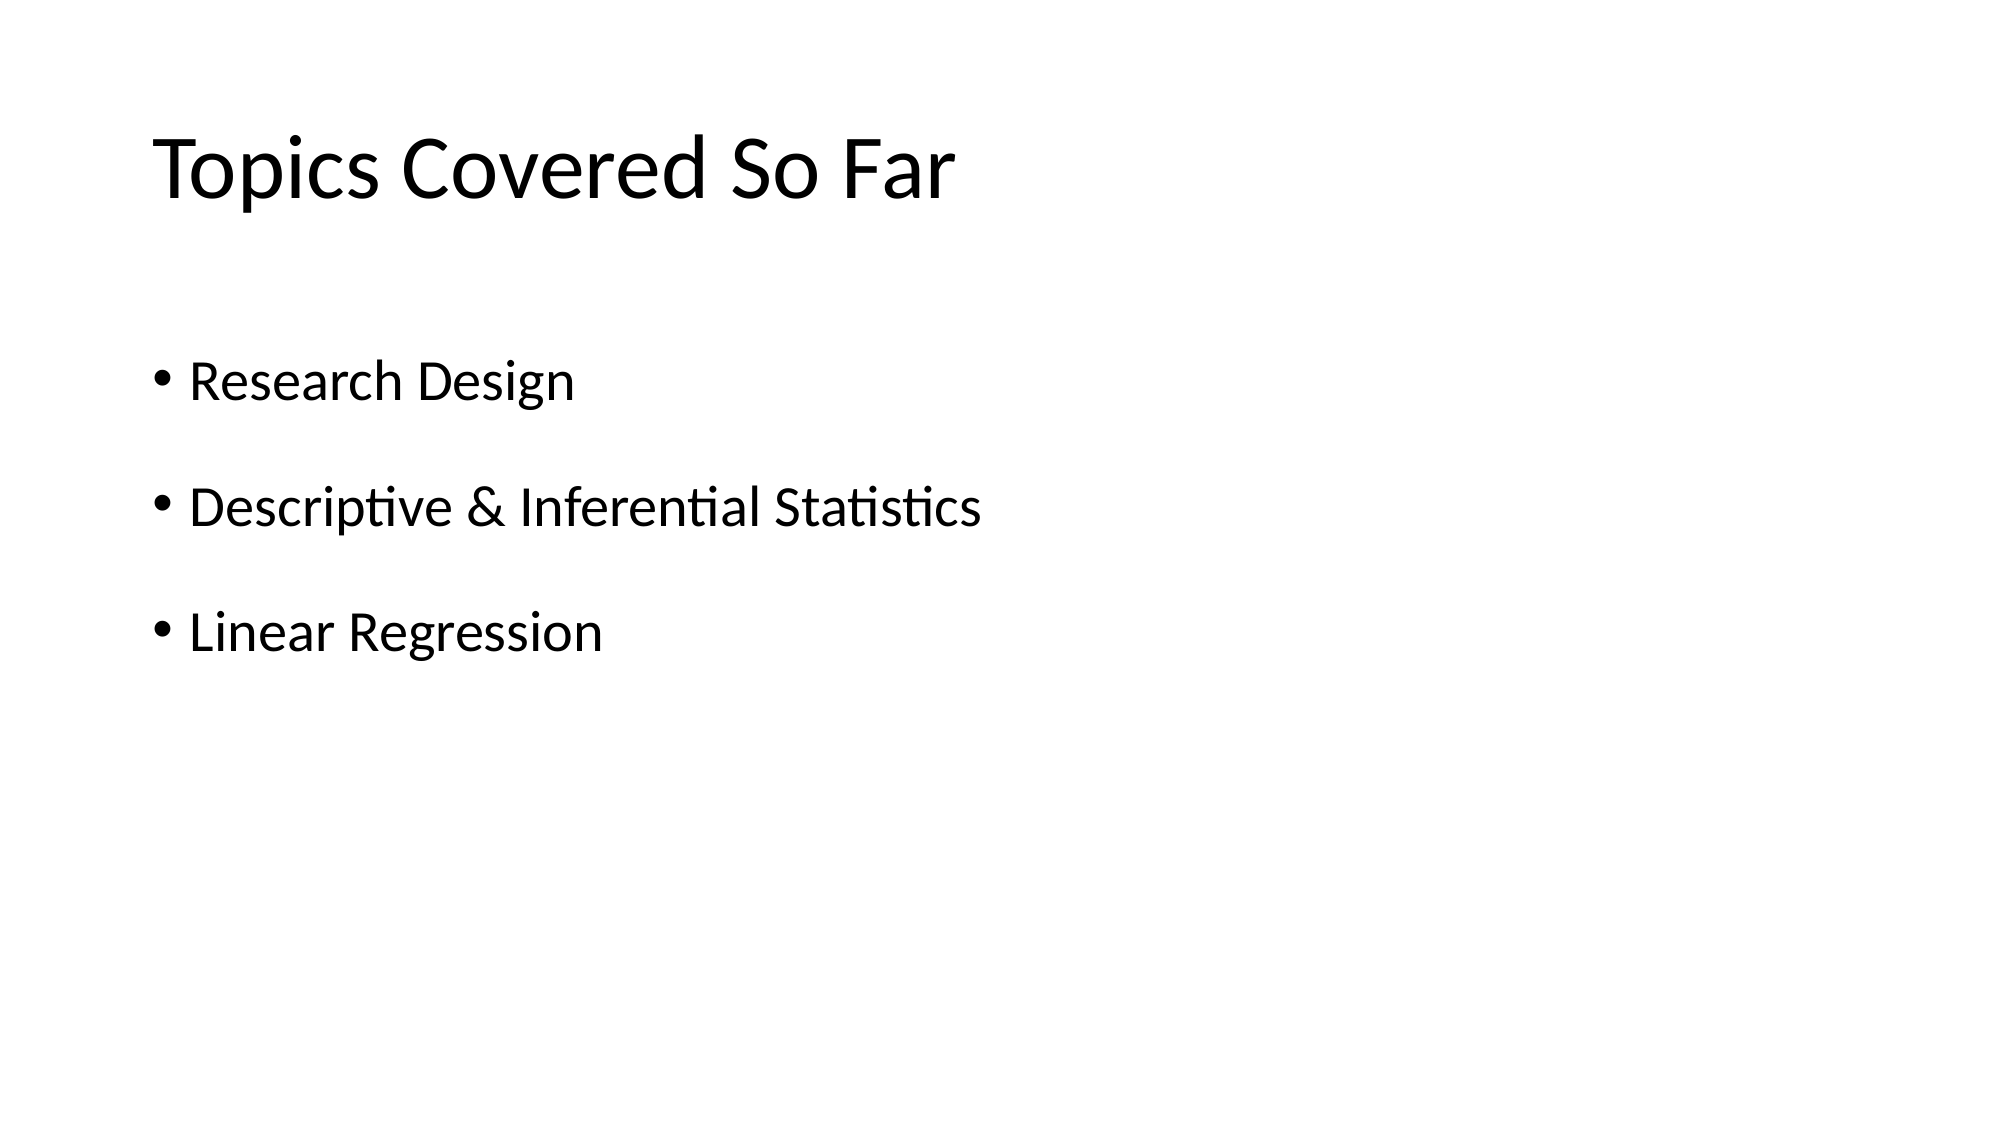

# Topics Covered So Far
Research Design
Descriptive & Inferential Statistics
Linear Regression